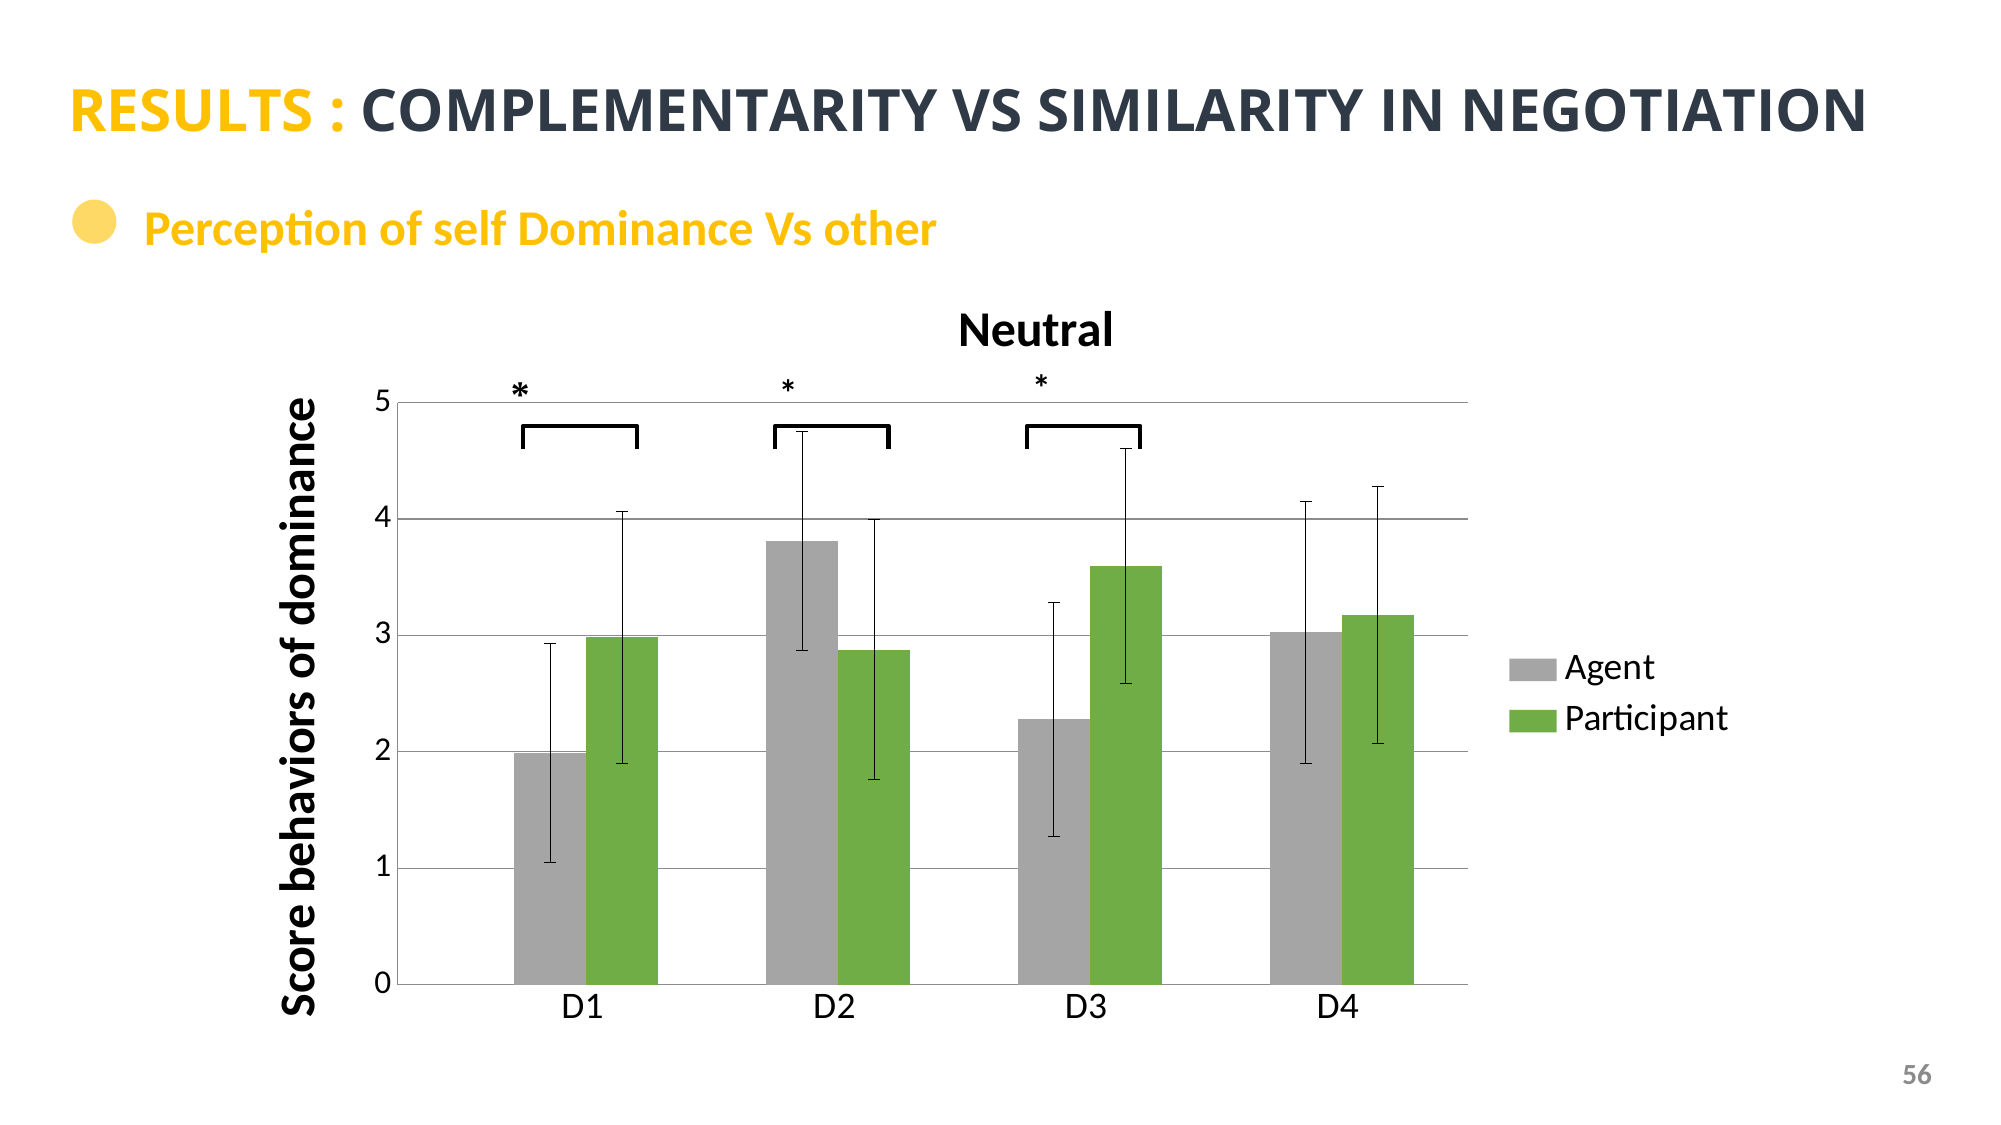

# RESULTS : COMPLEMENTARITY VS SIMILARITY IN NEGOTIATION
Perception of self Dominance Vs other

### Chart: Neutral

| Category |  |  |  |  |  |
|---|---|---|---|---|---|
| D1  | 1.991803 | 2.983607 | 4.6 | 4.6 | 4.6 |
| D2  | 3.811475 | 2.877049 | 4.8 | 4.8 | 4.8 |
| D3  | 2.278689 | 3.598361 | 4.8 | 4.8 | 4.8 |
| D4  | 3.02459 | 3.172131 | 4.6 | 4.6 | 4.6 |
56